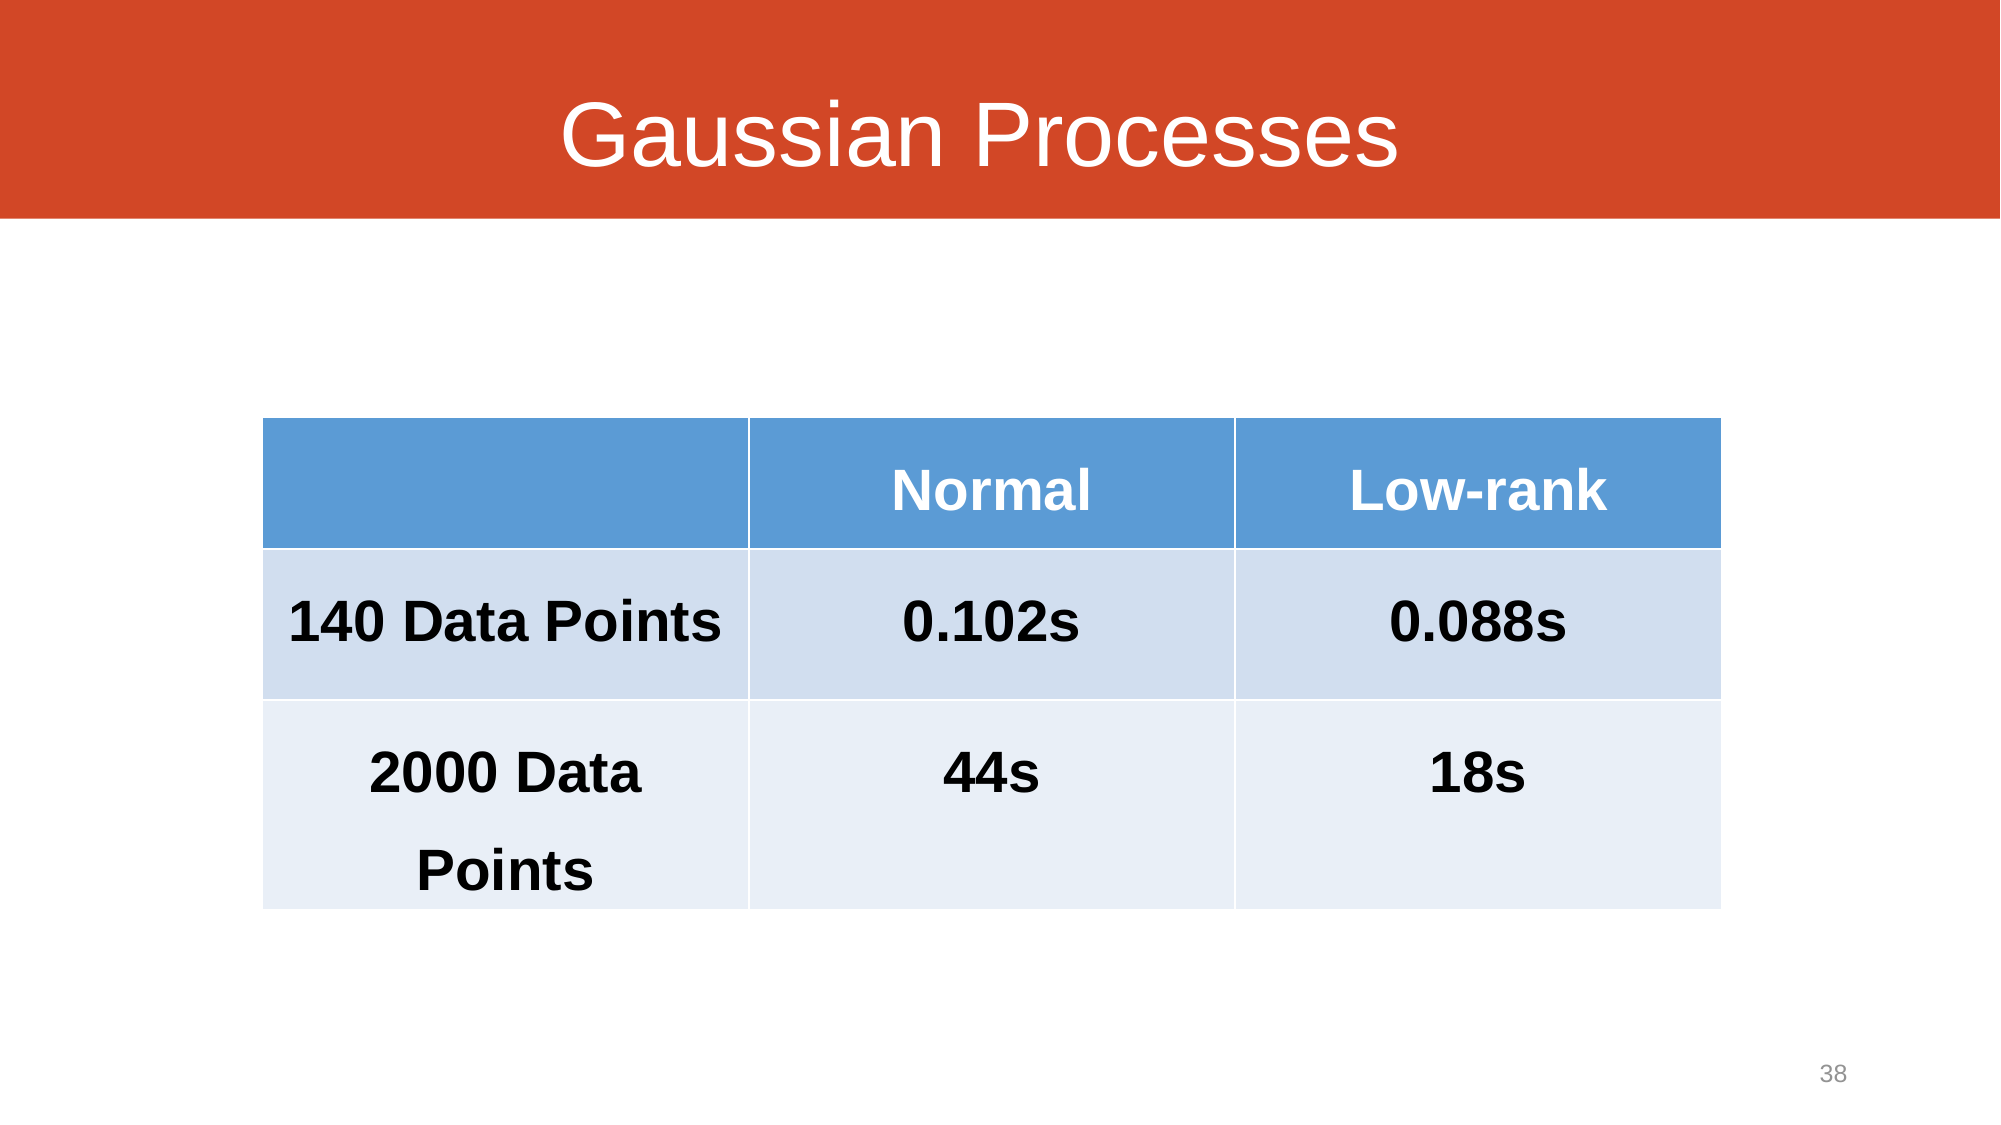

# Gaussian Processes
|  | Normal | Low-rank |
| --- | --- | --- |
| 140 Data Points | 0.102s | 0.088s |
| 2000 Data Points | 44s | 18s |
38